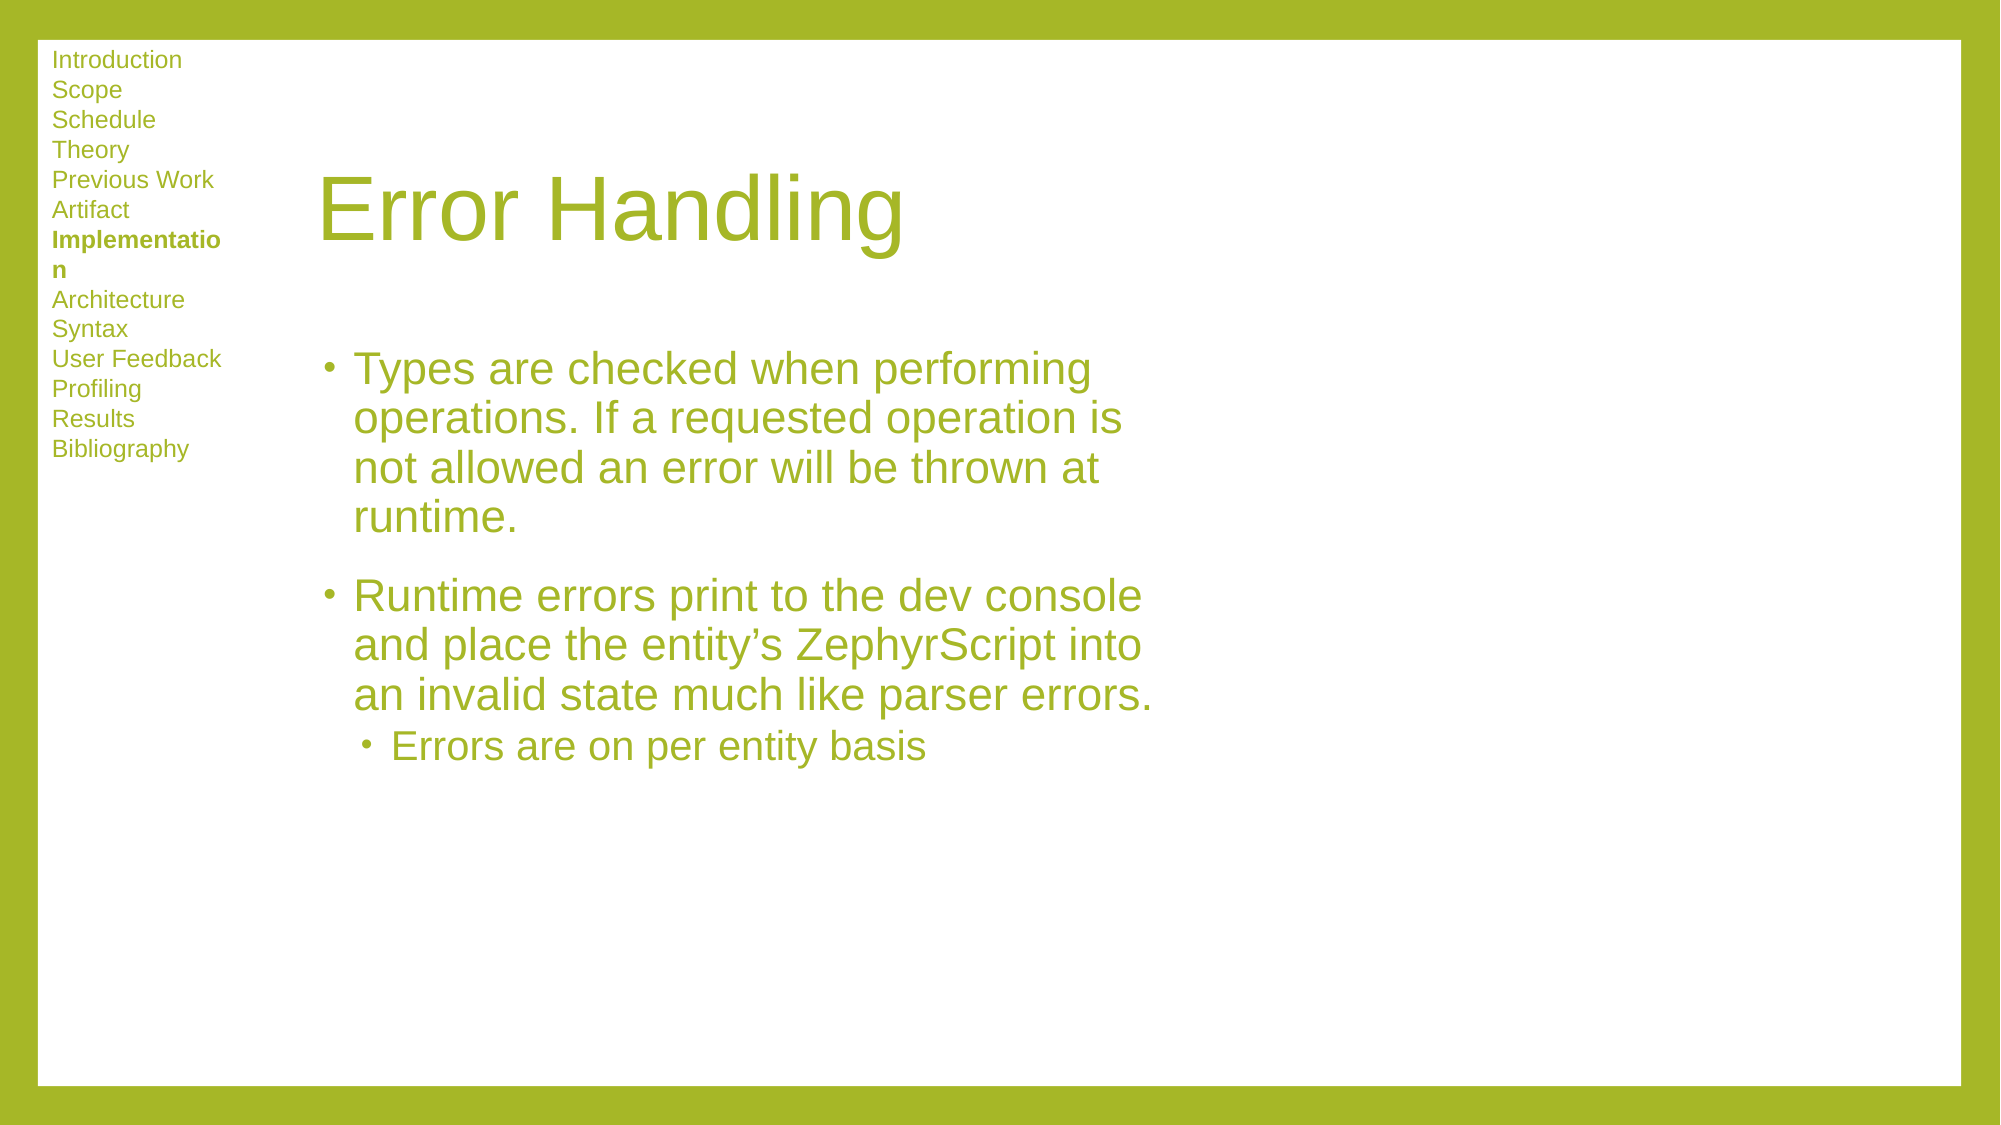

Introduction
Scope
Schedule
Theory
Previous Work
Artifact
Implementation
Architecture
Syntax
User Feedback
Profiling Results
Bibliography
# Error Handling
Types are checked when performing operations. If a requested operation is not allowed an error will be thrown at runtime.
Runtime errors print to the dev console and place the entity’s ZephyrScript into an invalid state much like parser errors.
Errors are on per entity basis